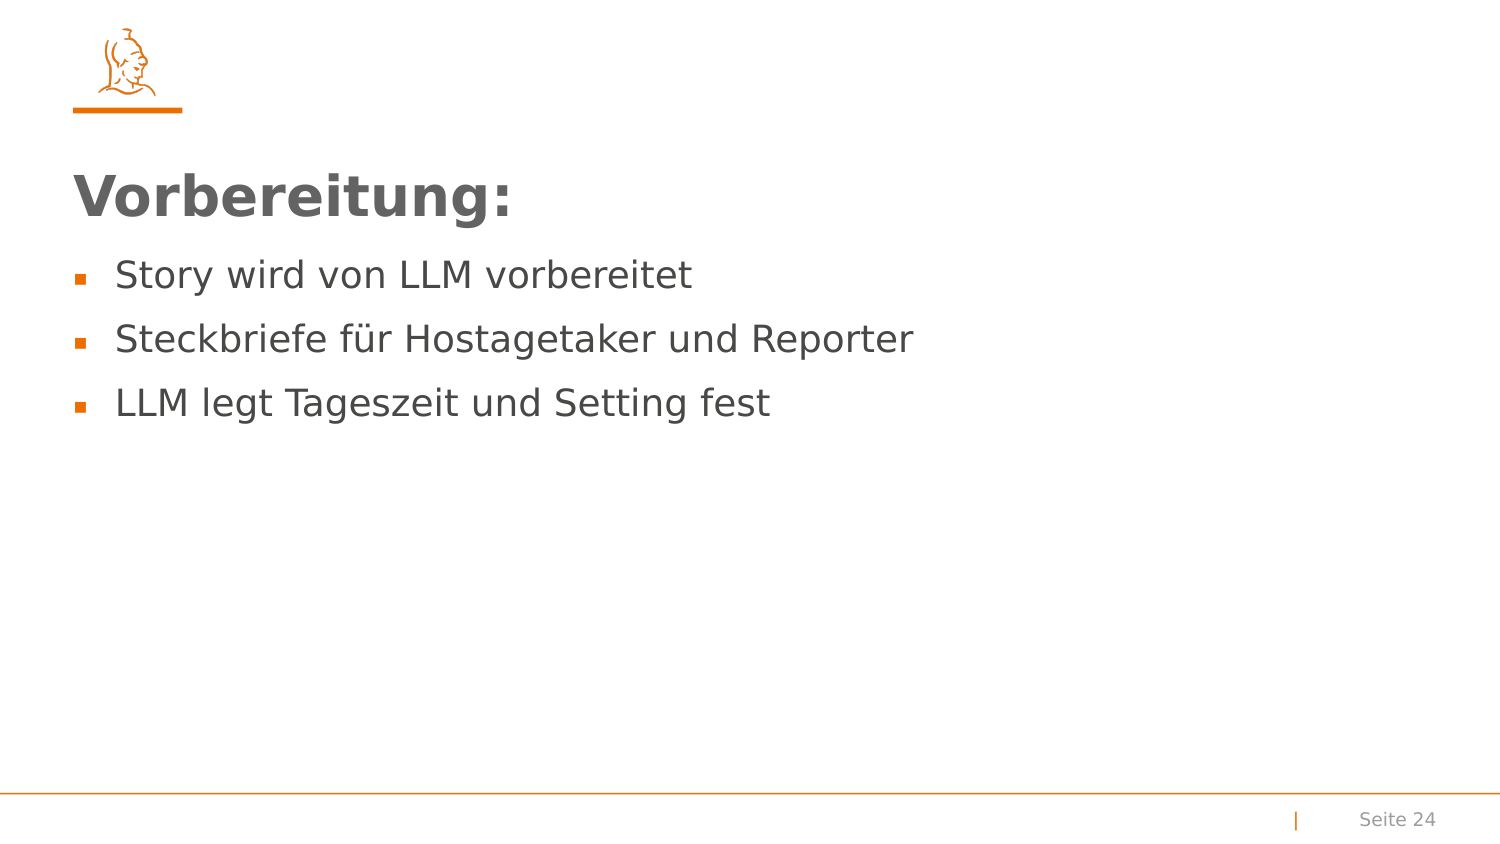

Vorbereitung:
Story wird von LLM vorbereitet
Steckbriefe für Hostagetaker und Reporter
LLM legt Tageszeit und Setting fest